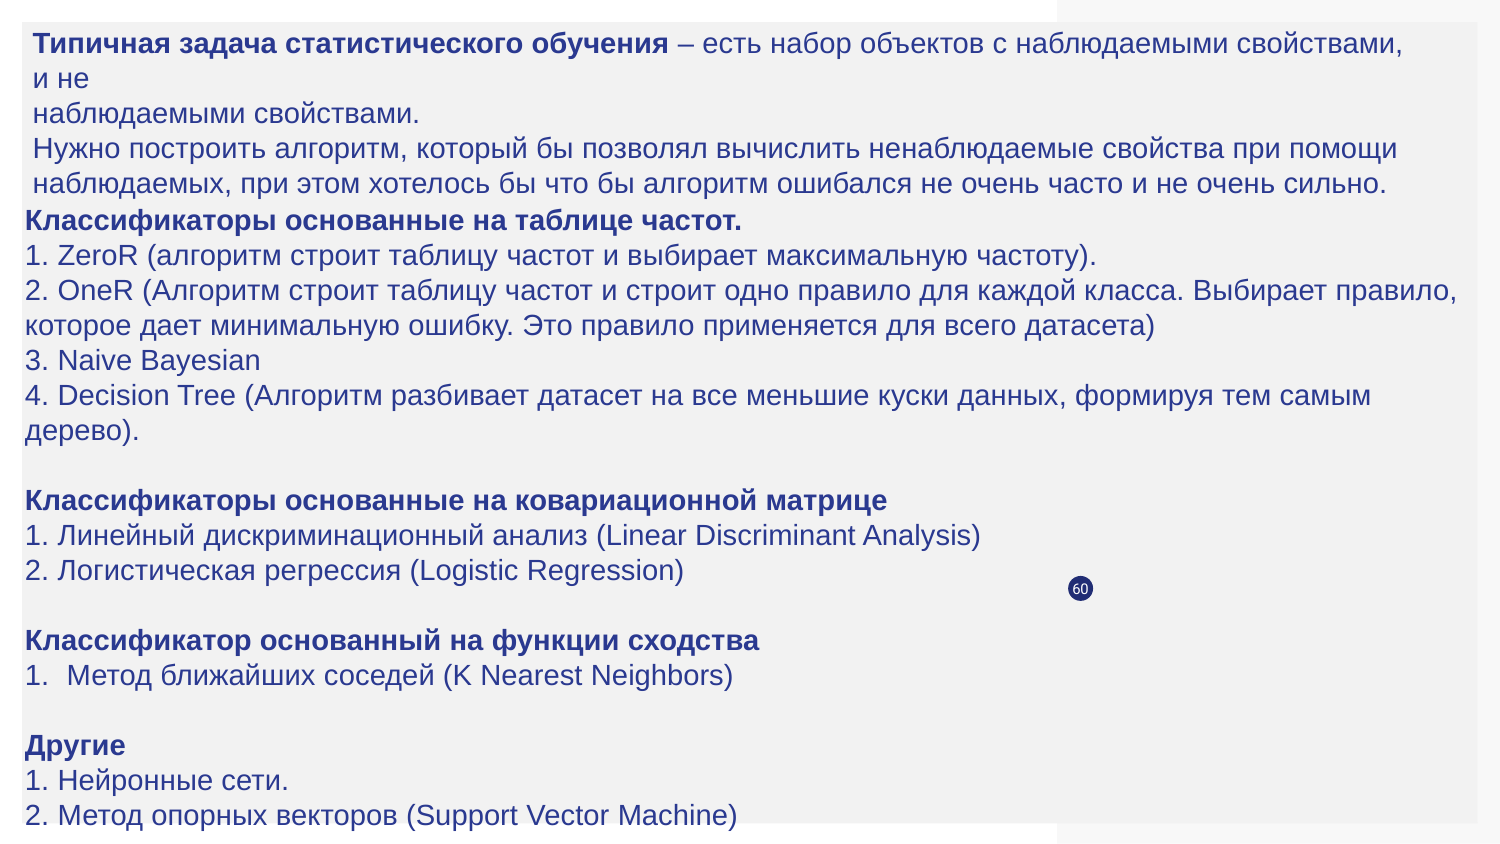

Типичная задача статистического обучения – есть набор объектов с наблюдаемыми свойствами, и не
наблюдаемыми свойствами.
Нужно построить алгоритм, который бы позволял вычислить ненаблюдаемые свойства при помощи наблюдаемых, при этом хотелось бы что бы алгоритм ошибался не очень часто и не очень сильно.
Классификаторы основанные на таблице частот.
1. ZeroR (алгоритм строит таблицу частот и выбирает максимальную частоту).
2. OneR (Алгоритм строит таблицу частот и строит одно правило для каждой класса. Выбирает правило,
которое дает минимальную ошибку. Это правило применяется для всего датасета)
3. Naive Bayesian
4. Decision Tree (Алгоритм разбивает датасет на все меньшие куски данных, формируя тем самым дерево).

Классификаторы основанные на ковариационной матрице
1. Линейный дискриминационный анализ (Linear Discriminant Analysis)
2. Логистическая регрессия (Logistic Regression)

Классификатор основанный на функции сходства
Метод ближайших соседей (K Nearest Neighbors)

Другие
1. Нейронные сети.
2. Метод опорных векторов (Support Vector Machine)
60